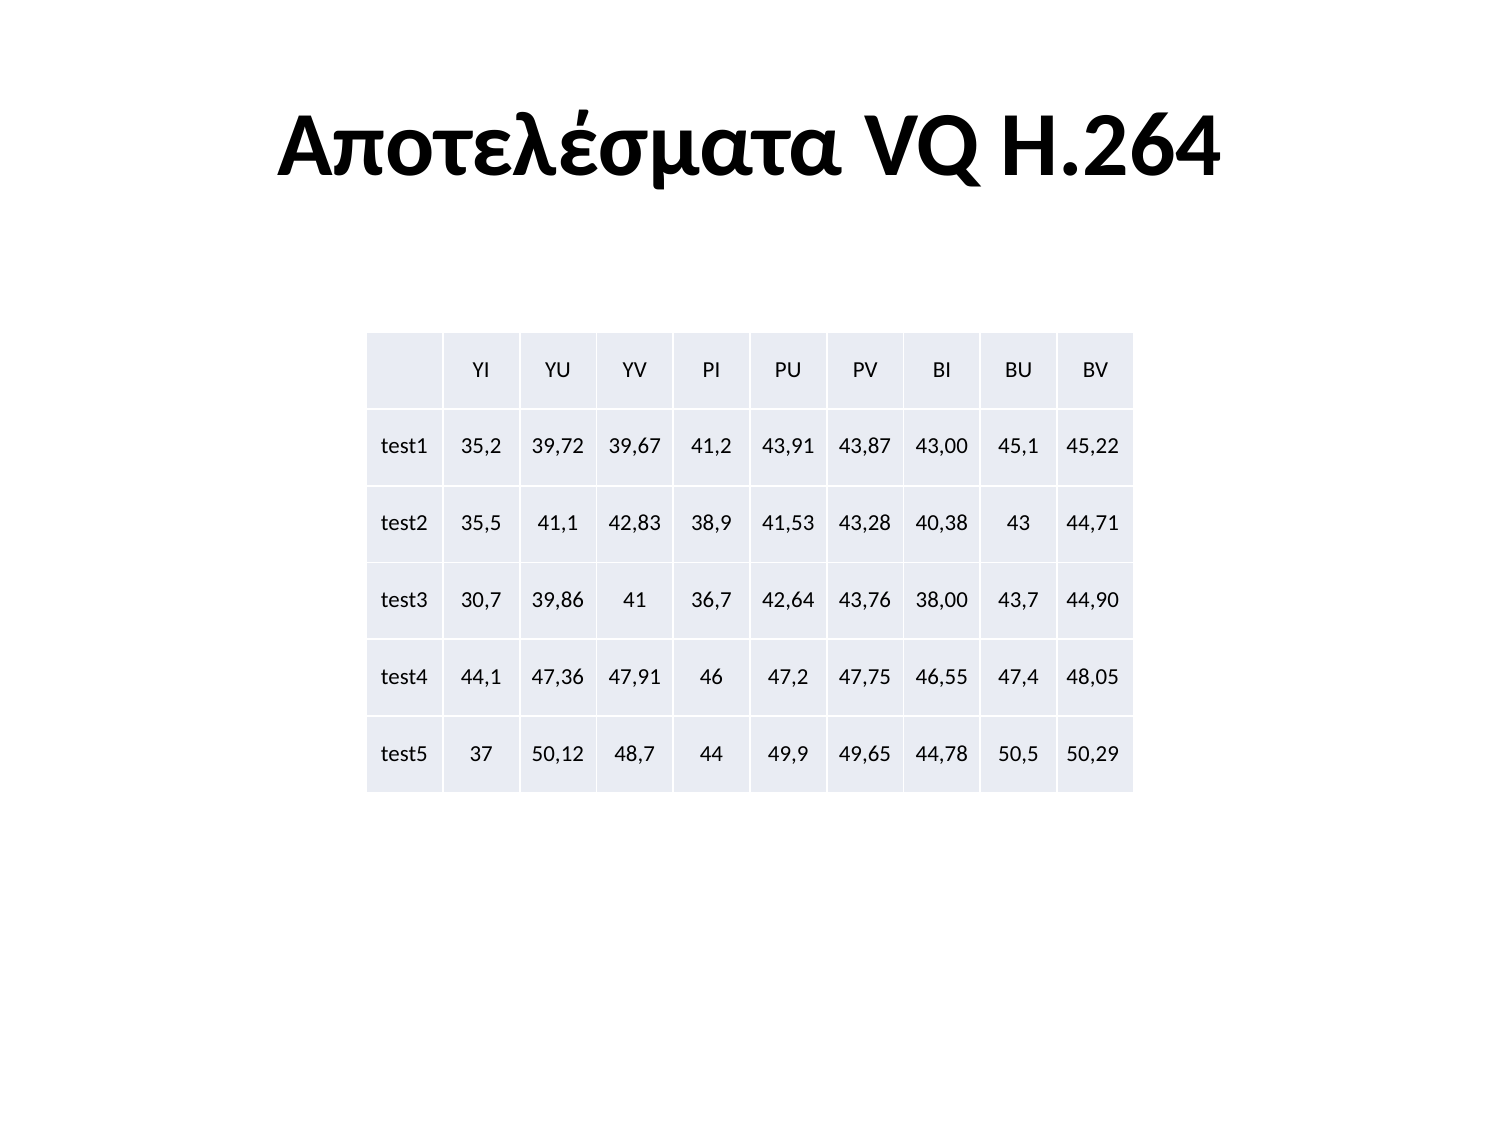

# Αποτελέσματα VQ H.264
|  | YI | YU | YV | PI | PU | PV | BI | BU | BV |
| --- | --- | --- | --- | --- | --- | --- | --- | --- | --- |
| test1 | 35,2 | 39,72 | 39,67 | 41,2 | 43,91 | 43,87 | 43,00 | 45,1 | 45,22 |
| test2 | 35,5 | 41,1 | 42,83 | 38,9 | 41,53 | 43,28 | 40,38 | 43 | 44,71 |
| test3 | 30,7 | 39,86 | 41 | 36,7 | 42,64 | 43,76 | 38,00 | 43,7 | 44,90 |
| test4 | 44,1 | 47,36 | 47,91 | 46 | 47,2 | 47,75 | 46,55 | 47,4 | 48,05 |
| test5 | 37 | 50,12 | 48,7 | 44 | 49,9 | 49,65 | 44,78 | 50,5 | 50,29 |